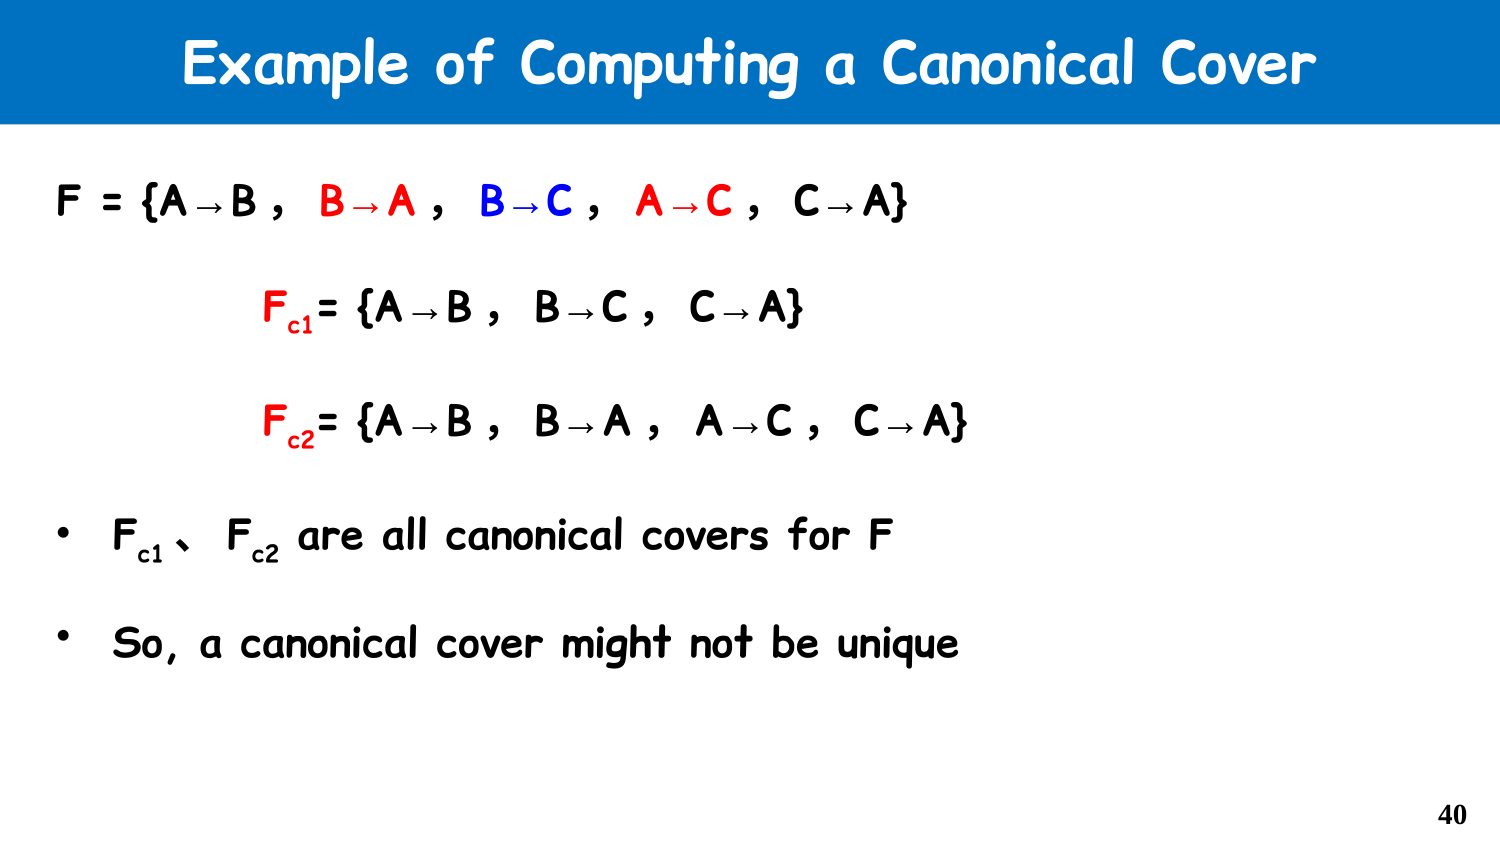

# Example of Computing a Canonical Cover
F = {A→B，B→A，B→C，A→C，C→A}
		Fc1= {A→B，B→C，C→A}
      	Fc2= {A→B，B→A，A→C，C→A}
Fc1、Fc2 are all canonical covers for F
So, a canonical cover might not be unique